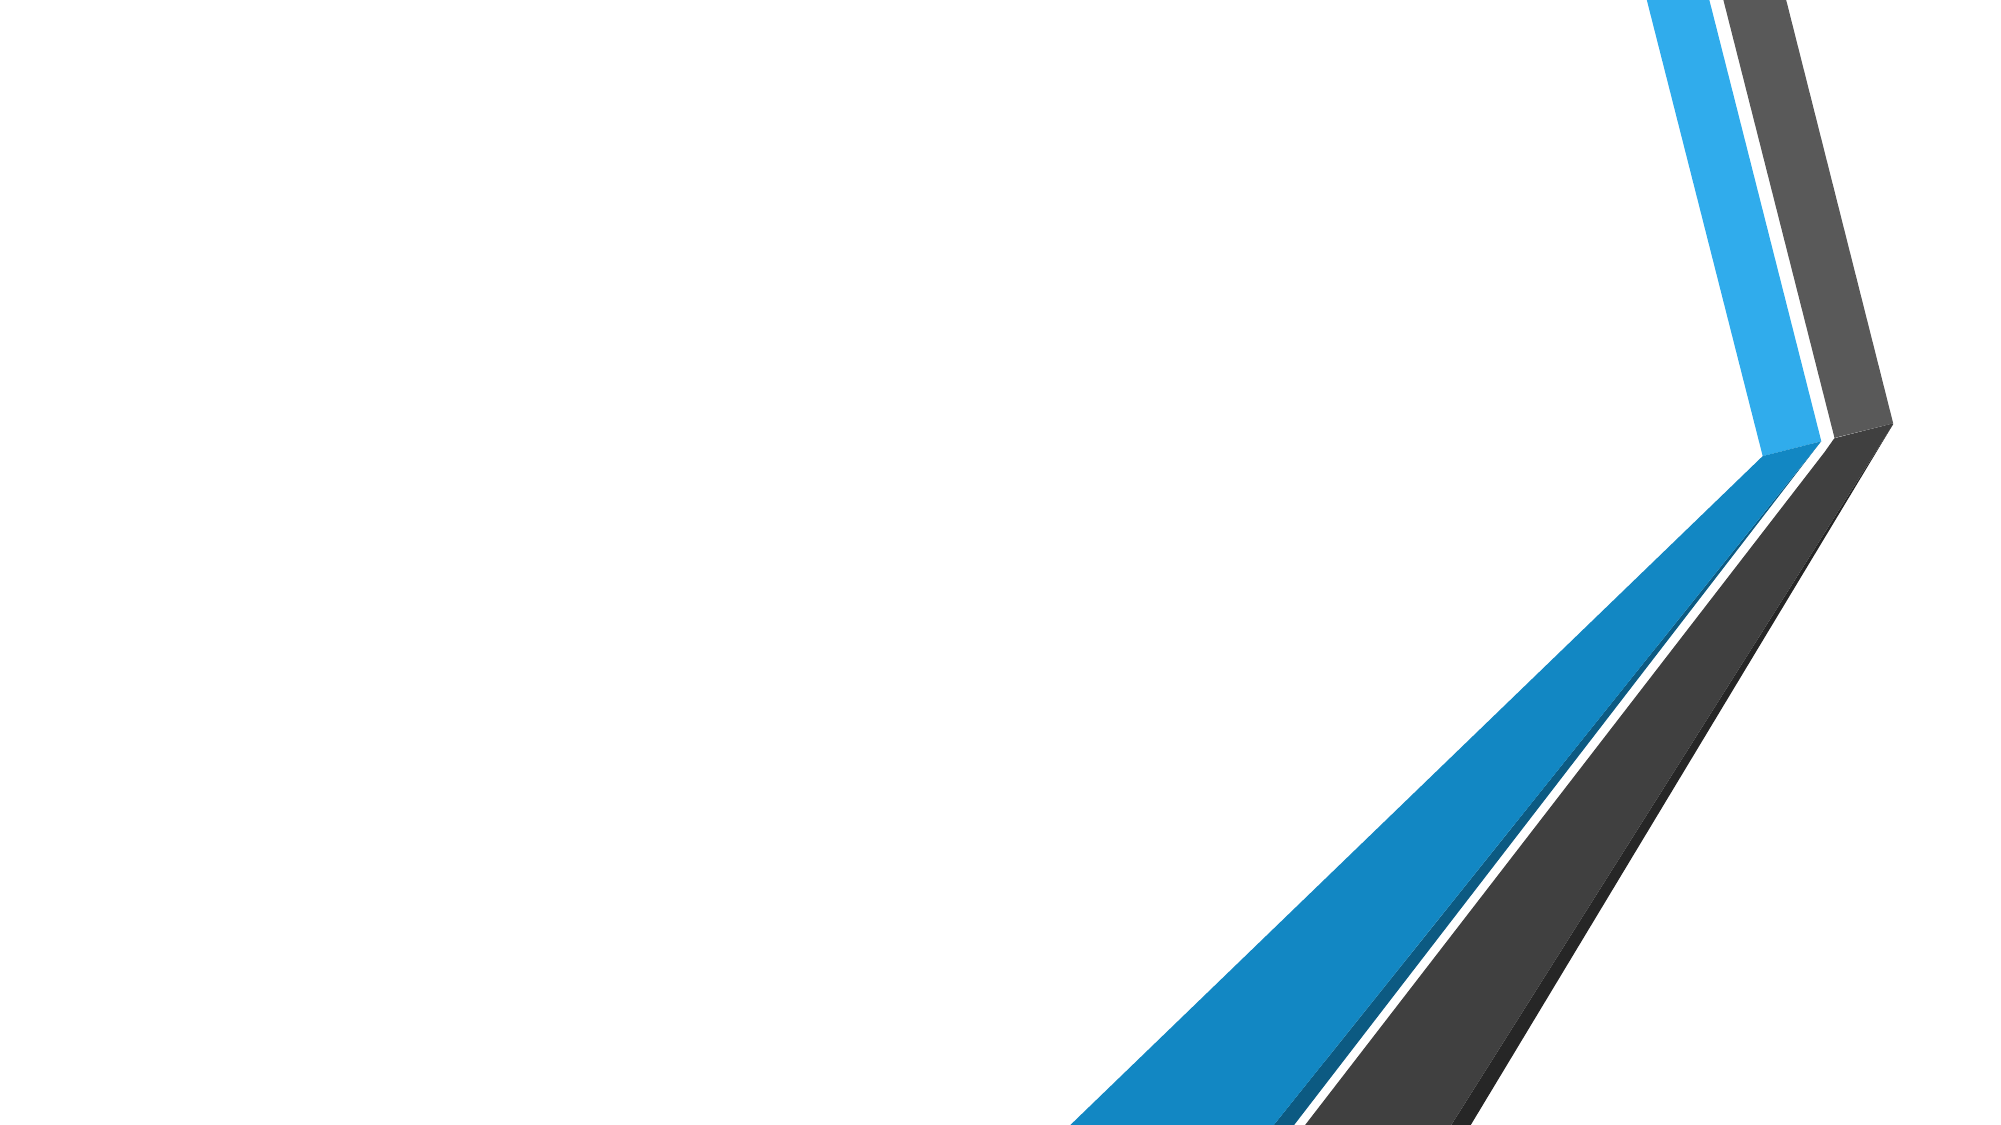

# Реализация СI/CD
Мороз Д.Д.
Немзер Г.А.
Збаражский К.А.